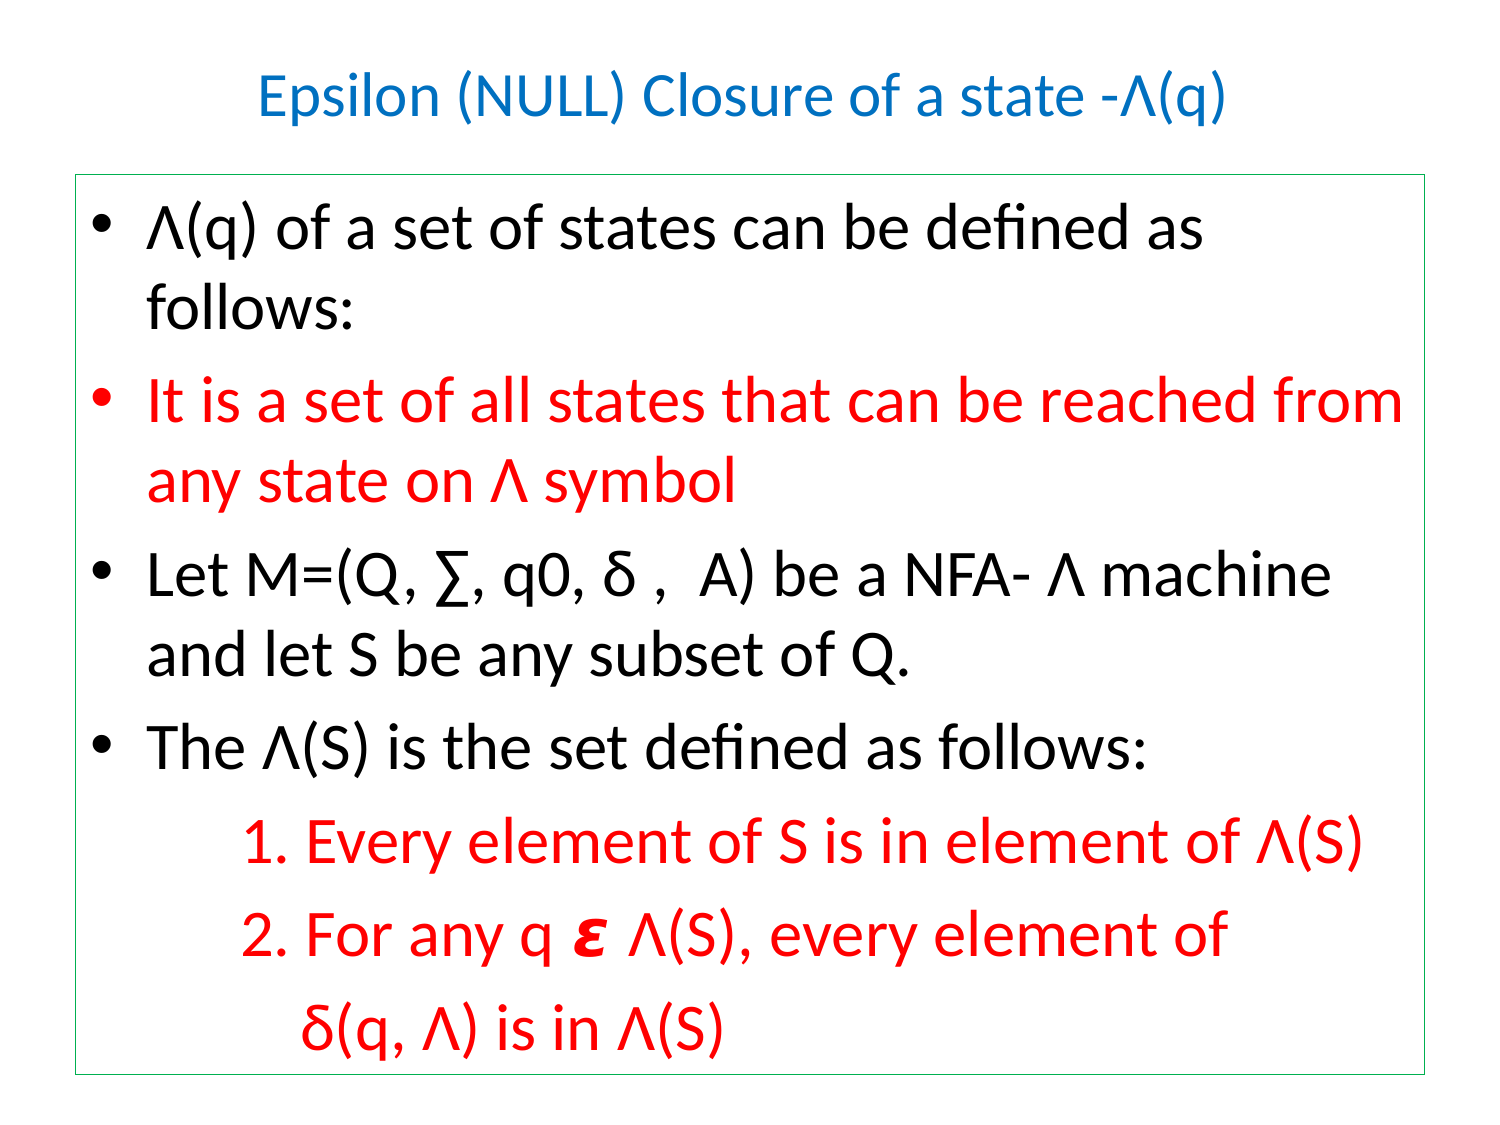

# Epsilon (NULL) Closure of a state -Λ(q)
Λ(q) of a set of states can be defined as follows:
It is a set of all states that can be reached from any state on Λ symbol
Let M=(Q, ∑, q0, δ ,  A) be a NFA- Λ machine and let S be any subset of Q.
The Λ(S) is the set defined as follows:
	1. Every element of S is in element of Λ(S)
	2. For any q 𝞮 Λ(S), every element of
              δ(q, Λ) is in Λ(S)